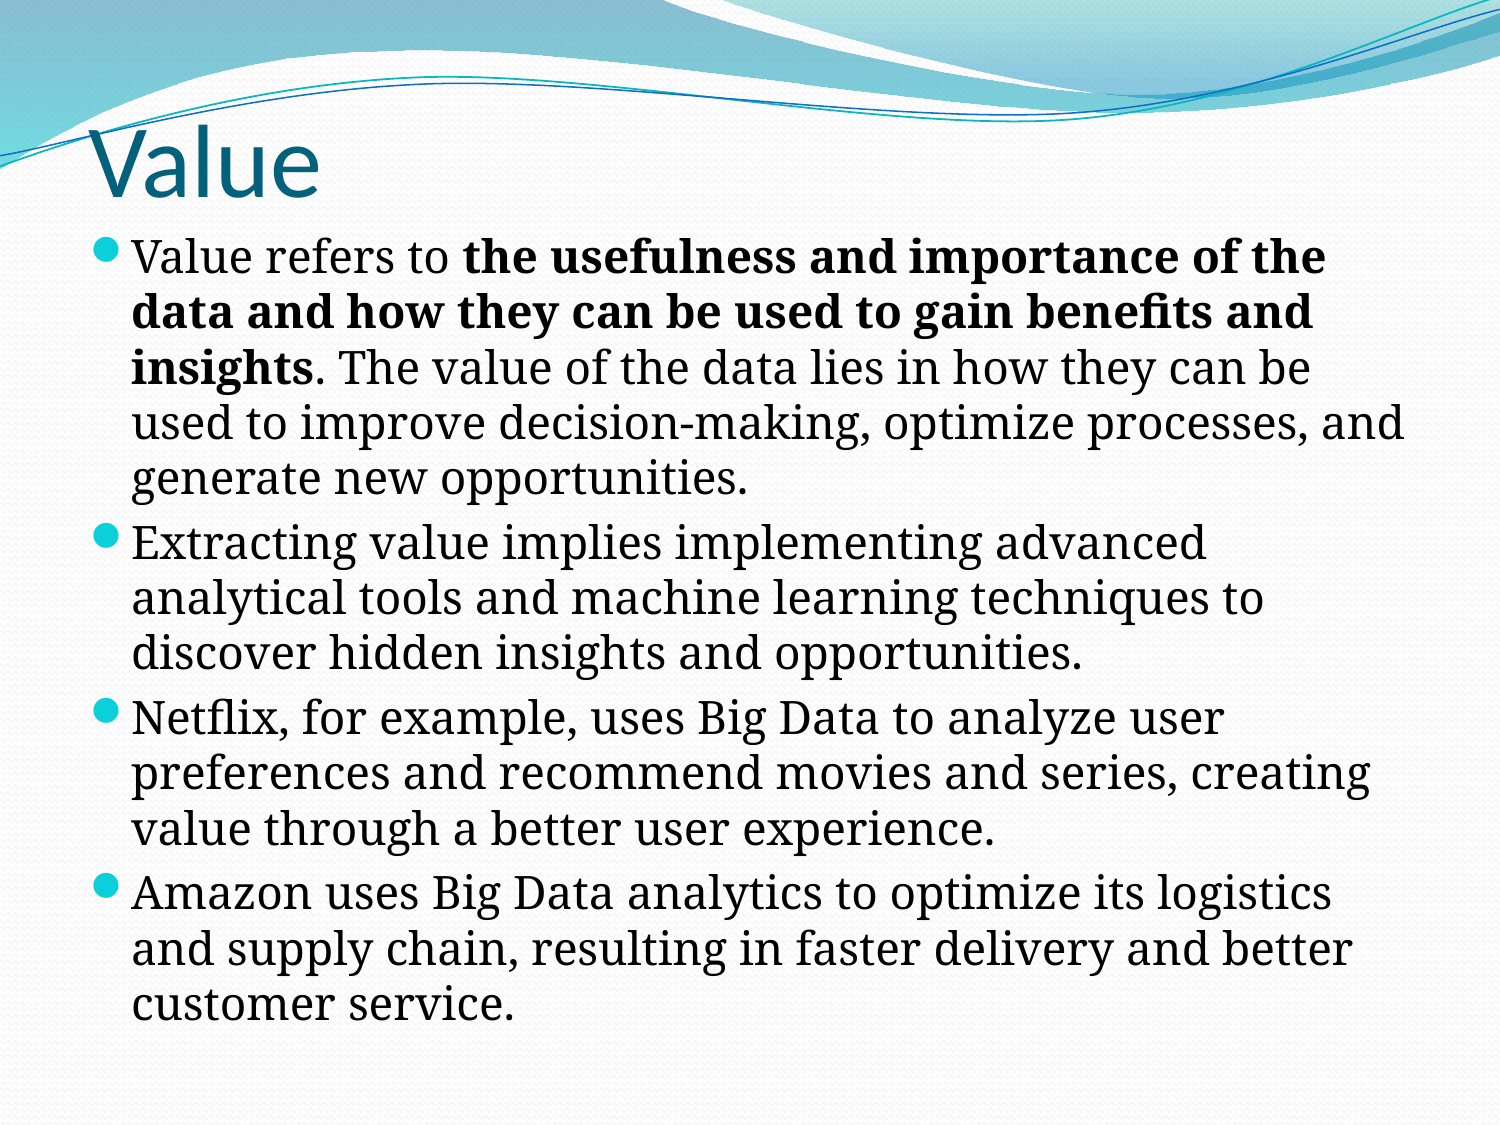

# Value
Value refers to the usefulness and importance of the data and how they can be used to gain benefits and insights. The value of the data lies in how they can be used to improve decision-making, optimize processes, and generate new opportunities.
Extracting value implies implementing advanced analytical tools and machine learning techniques to discover hidden insights and opportunities.
Netflix, for example, uses Big Data to analyze user preferences and recommend movies and series, creating value through a better user experience.
Amazon uses Big Data analytics to optimize its logistics and supply chain, resulting in faster delivery and better customer service.